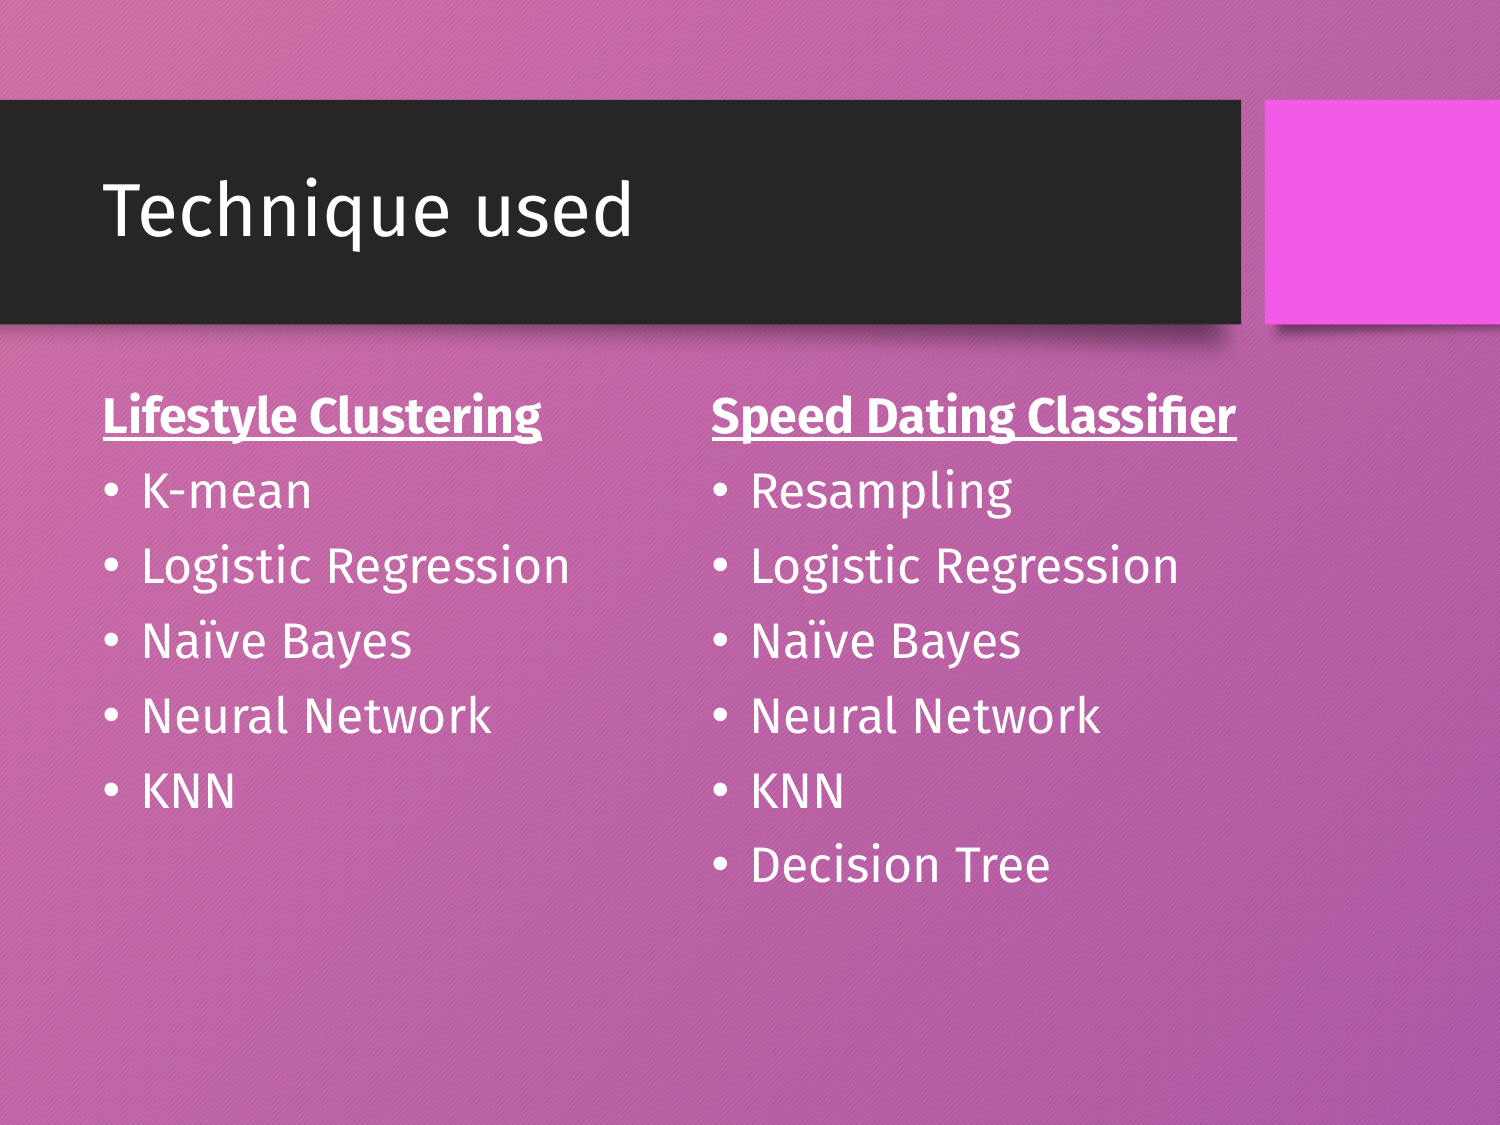

# Technique used
Lifestyle Clustering
K-mean
Logistic Regression
Naïve Bayes
Neural Network
KNN

Speed Dating Classifier
Resampling
Logistic Regression
Naïve Bayes
Neural Network
KNN
Decision Tree